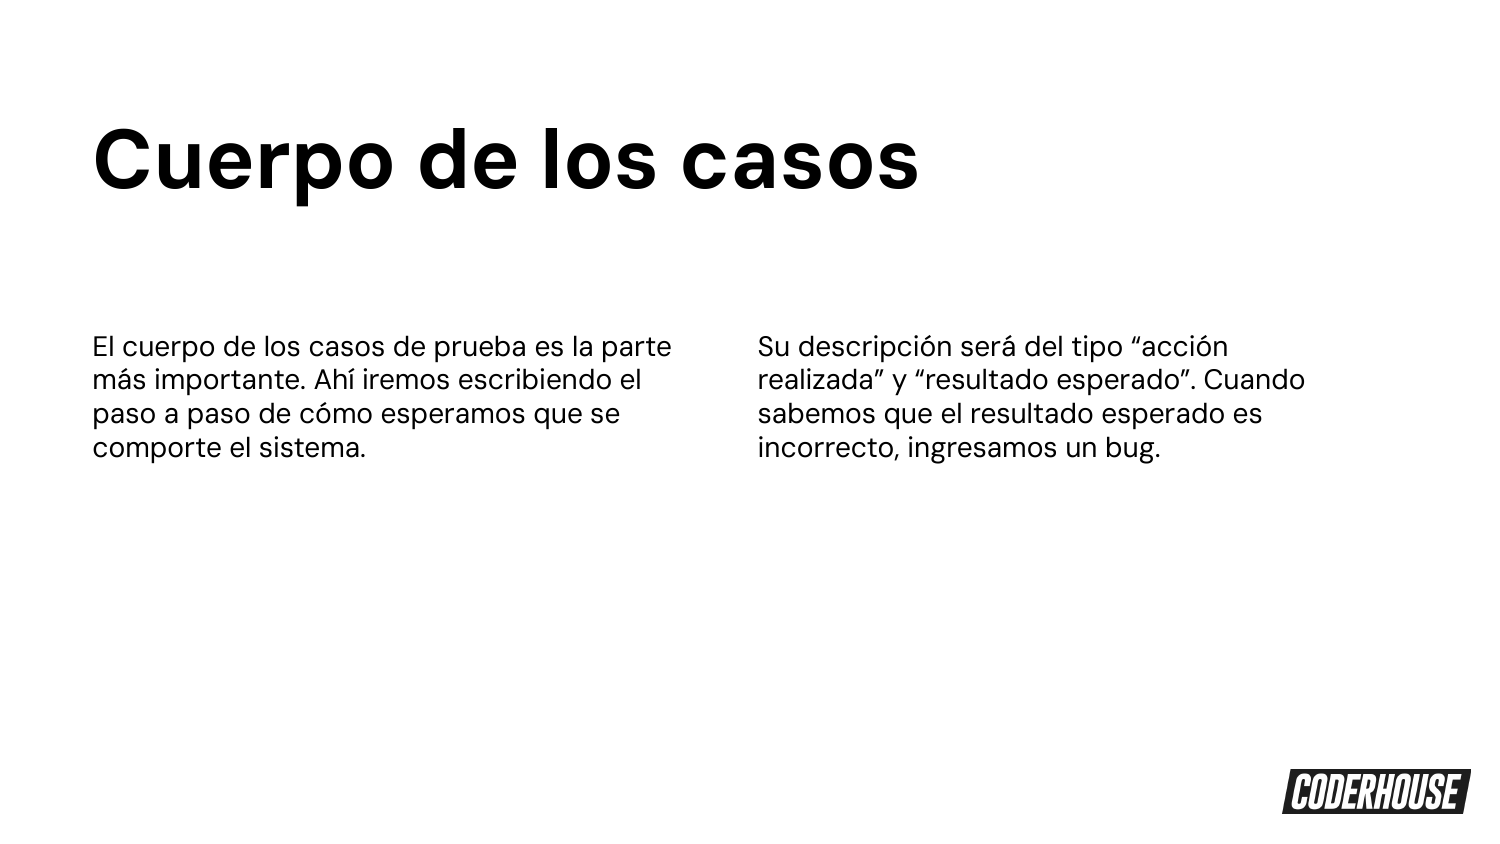

Cuerpo de los casos
El cuerpo de los casos de prueba es la parte más importante. Ahí iremos escribiendo el paso a paso de cómo esperamos que se comporte el sistema.
Su descripción será del tipo “acción realizada” y “resultado esperado”. Cuando sabemos que el resultado esperado es incorrecto, ingresamos un bug.